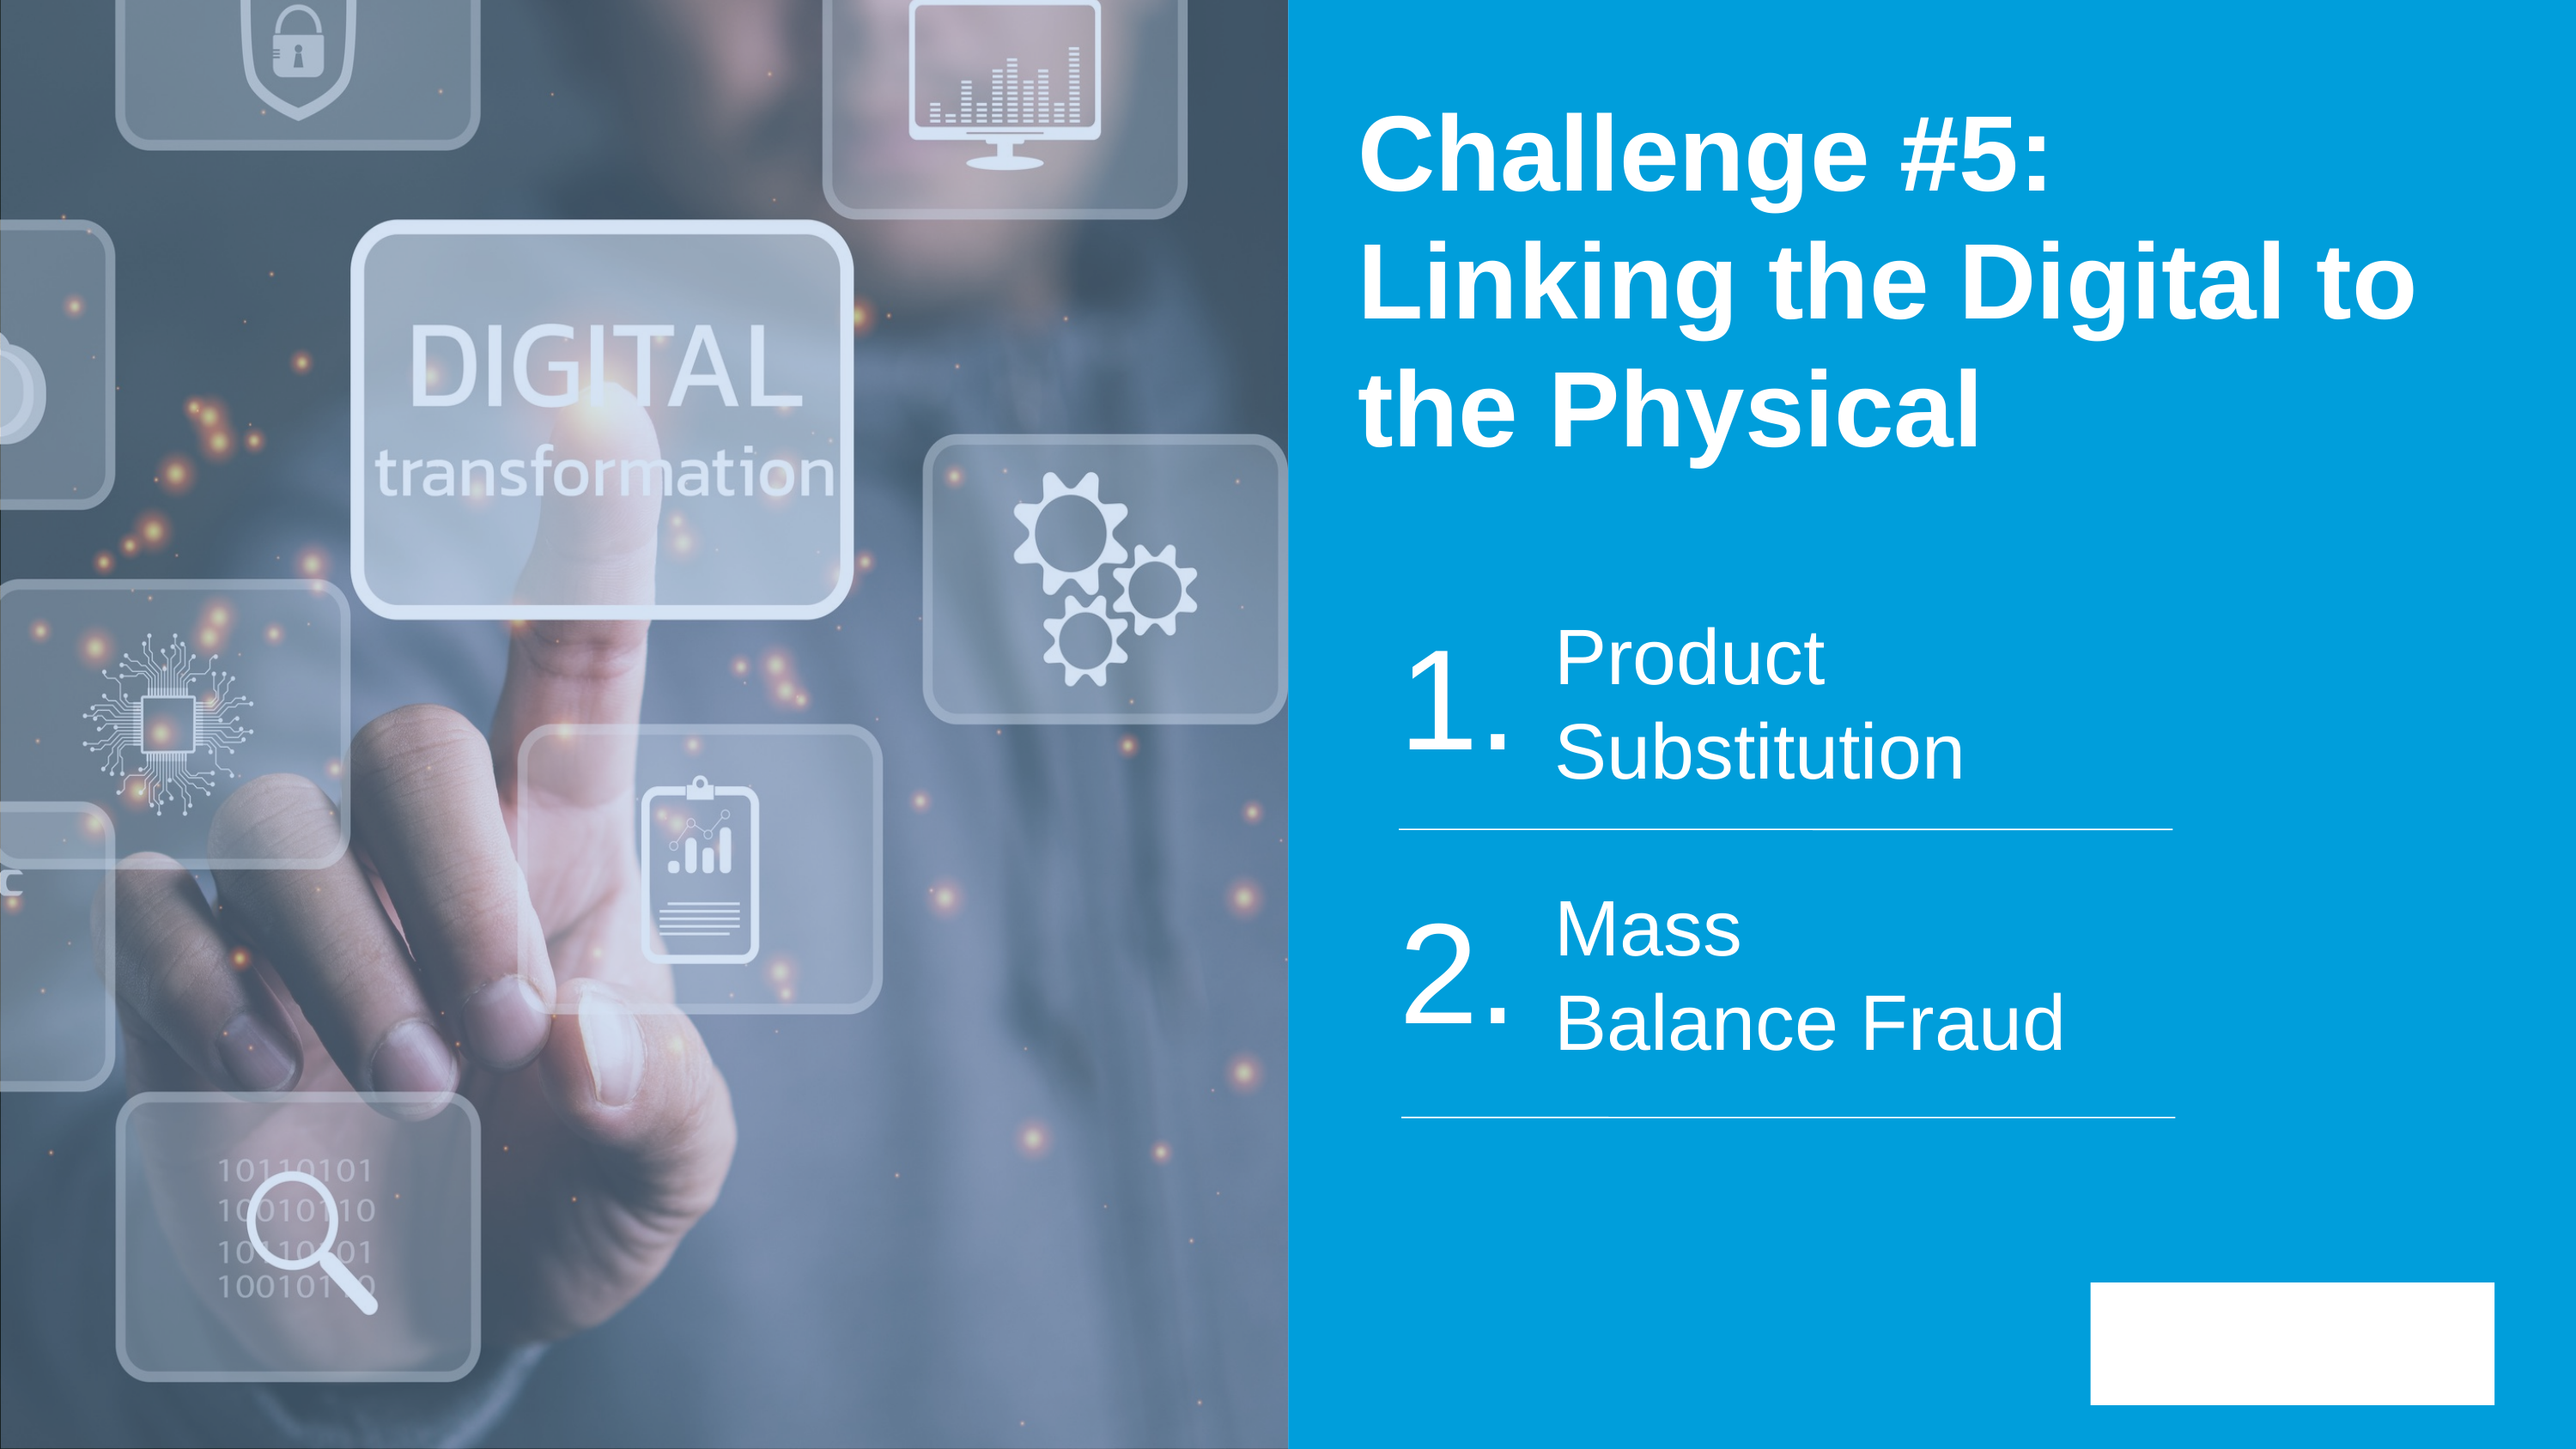

Challenge #5:
Linking the Digital to the Physical
Product Substitution
1.

Mass
Balance Fraud
2.